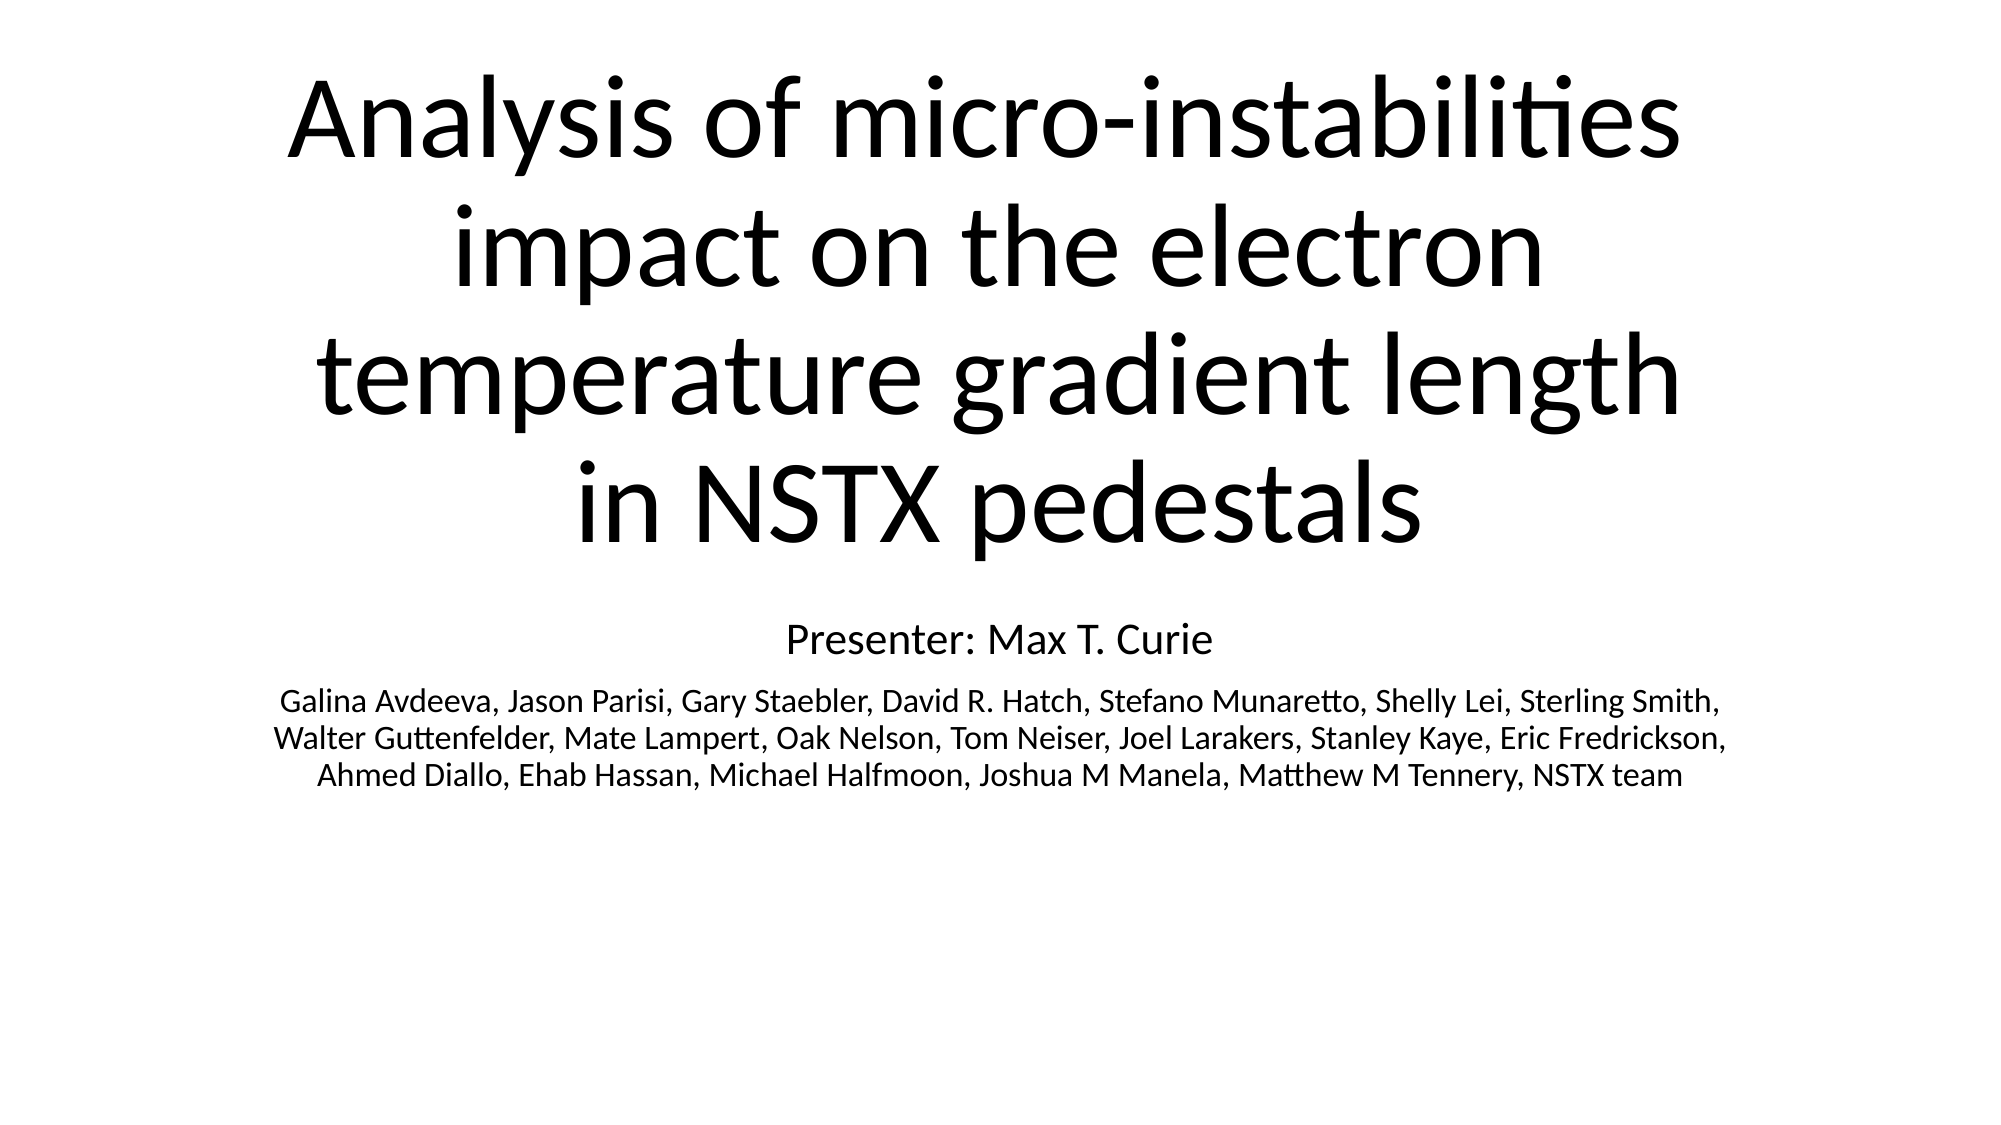

# Analysis of micro-instabilities  impact on the electron temperature gradient length in NSTX pedestals
Presenter: Max T. Curie
Galina Avdeeva, Jason Parisi, Gary Staebler, David R. Hatch, Stefano Munaretto, Shelly Lei, Sterling Smith, Walter Guttenfelder, Mate Lampert, Oak Nelson, Tom Neiser, Joel Larakers, Stanley Kaye, Eric Fredrickson, Ahmed Diallo, Ehab Hassan, Michael Halfmoon, Joshua M Manela, Matthew M Tennery, NSTX team